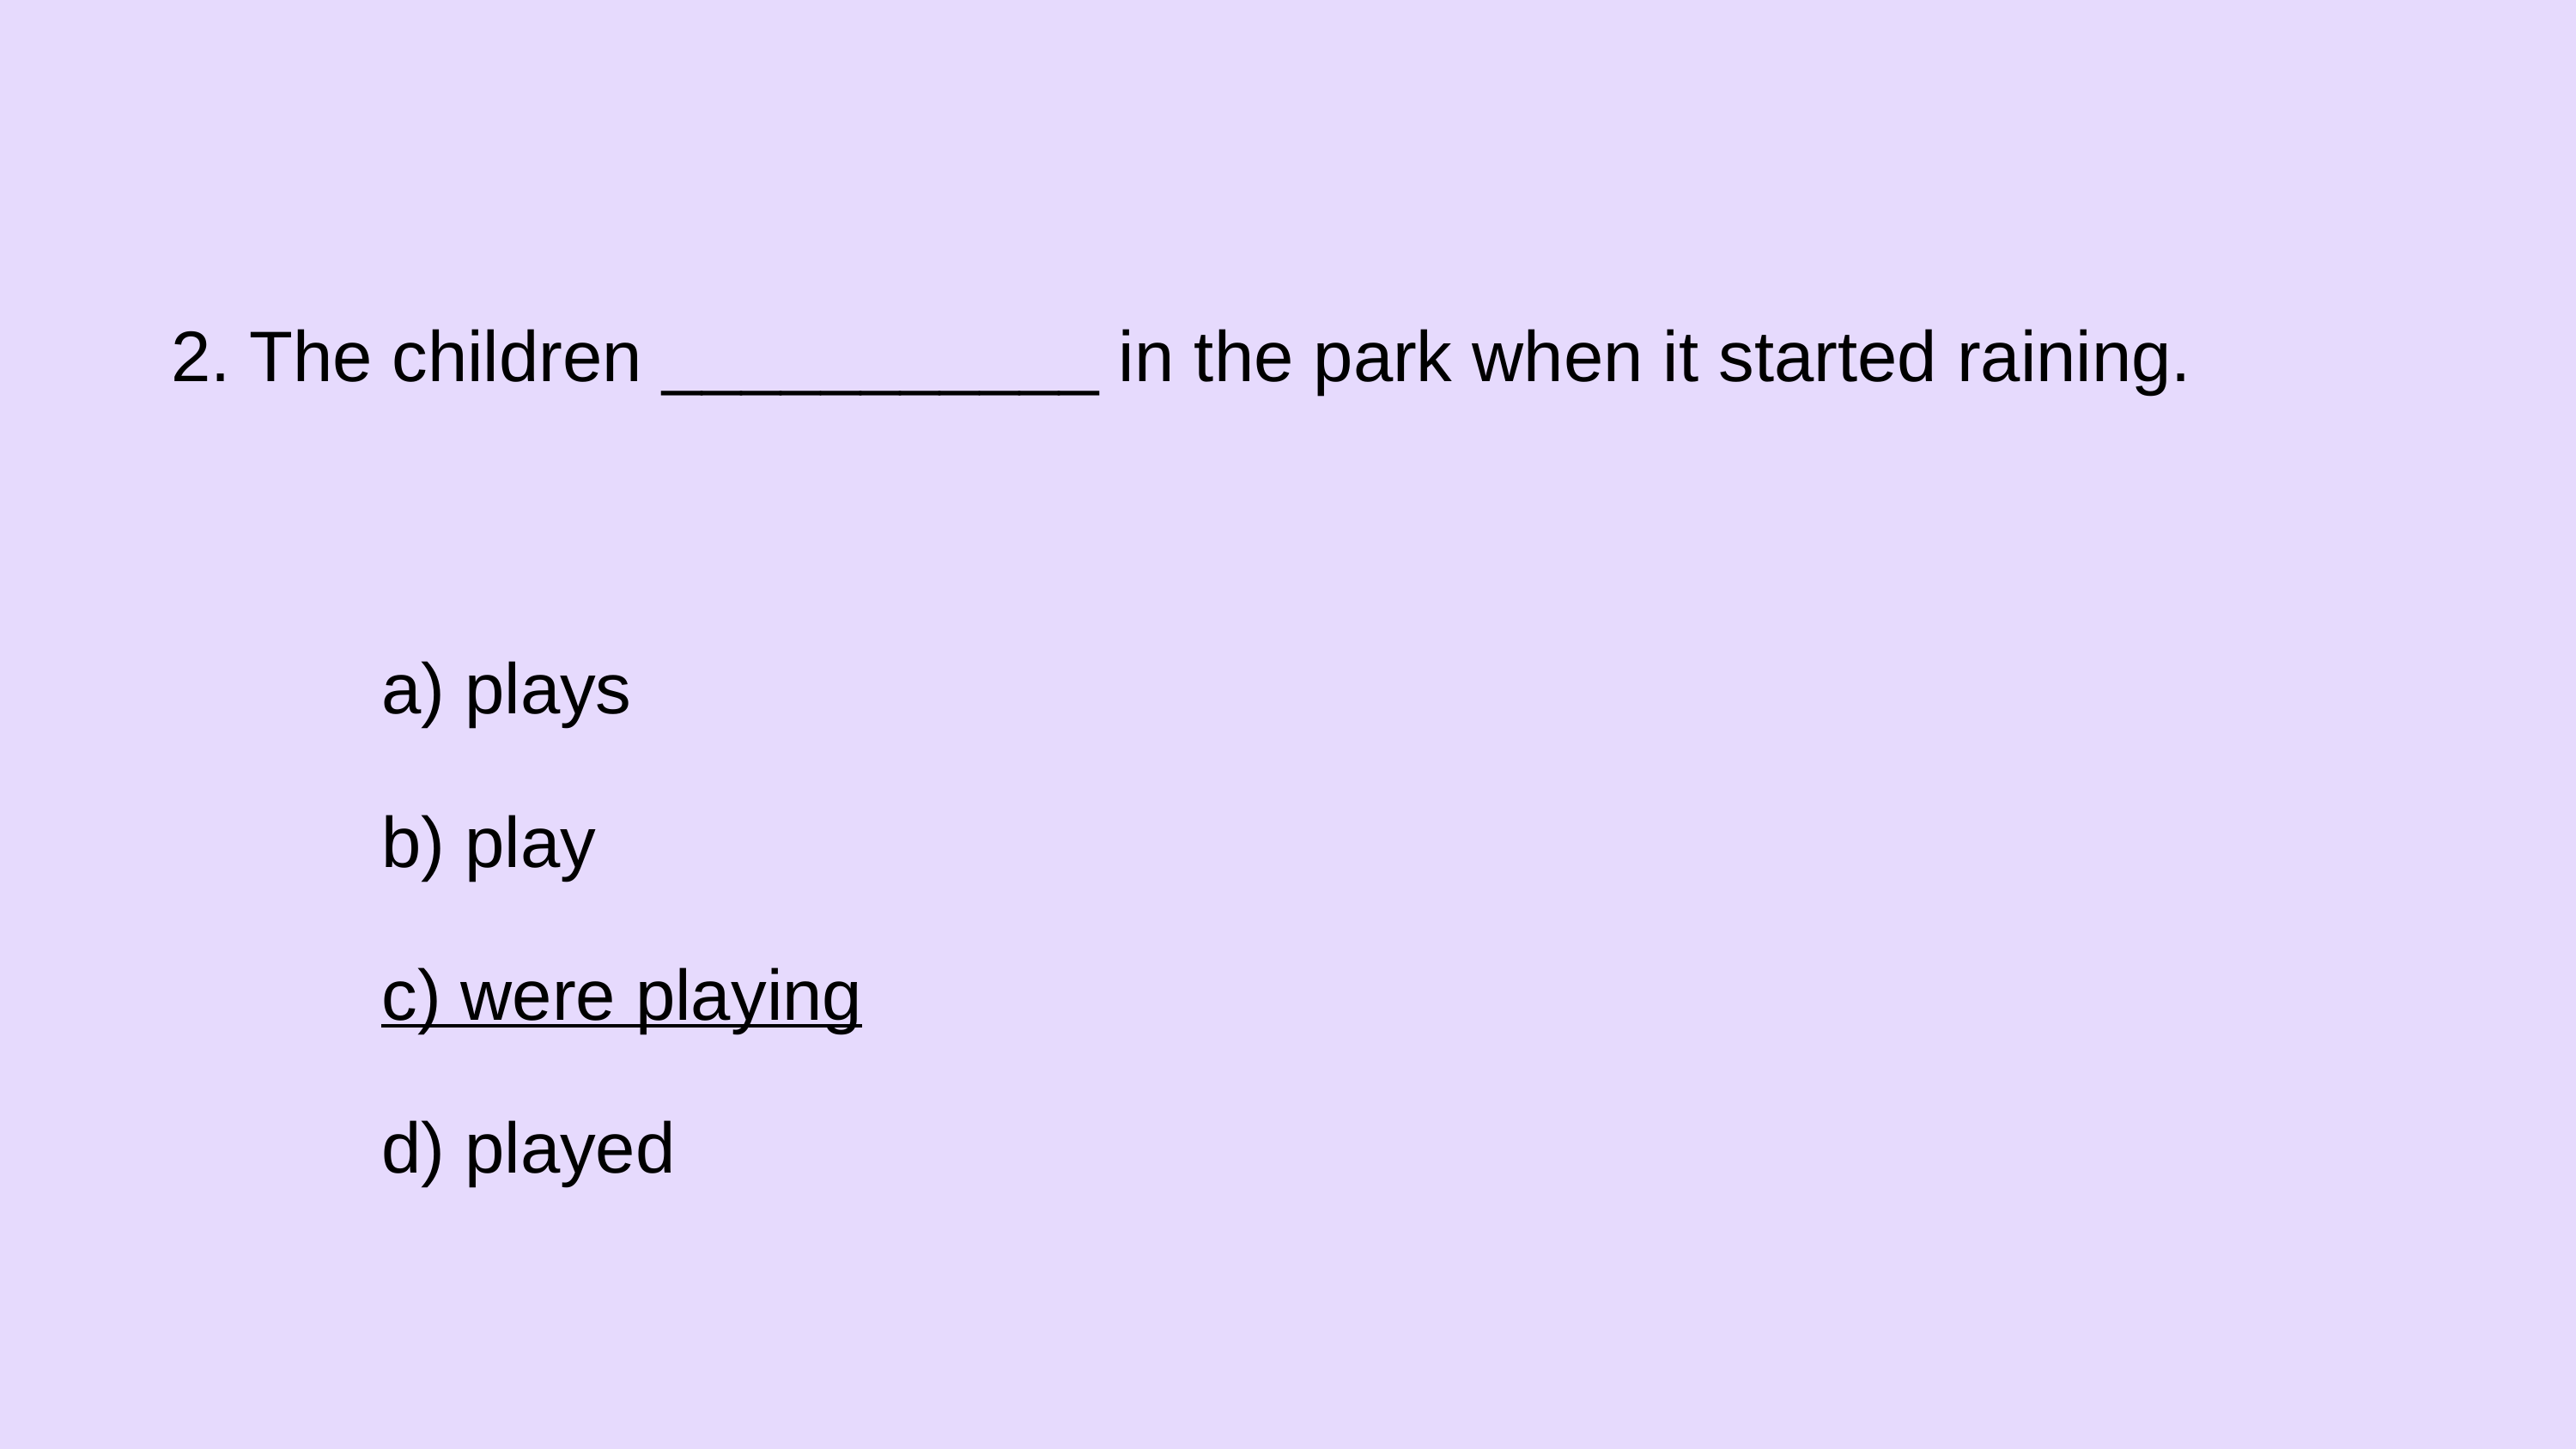

2. The children ___________ in the park when it started raining.
a) plays

b) play

c) were playing

d) played